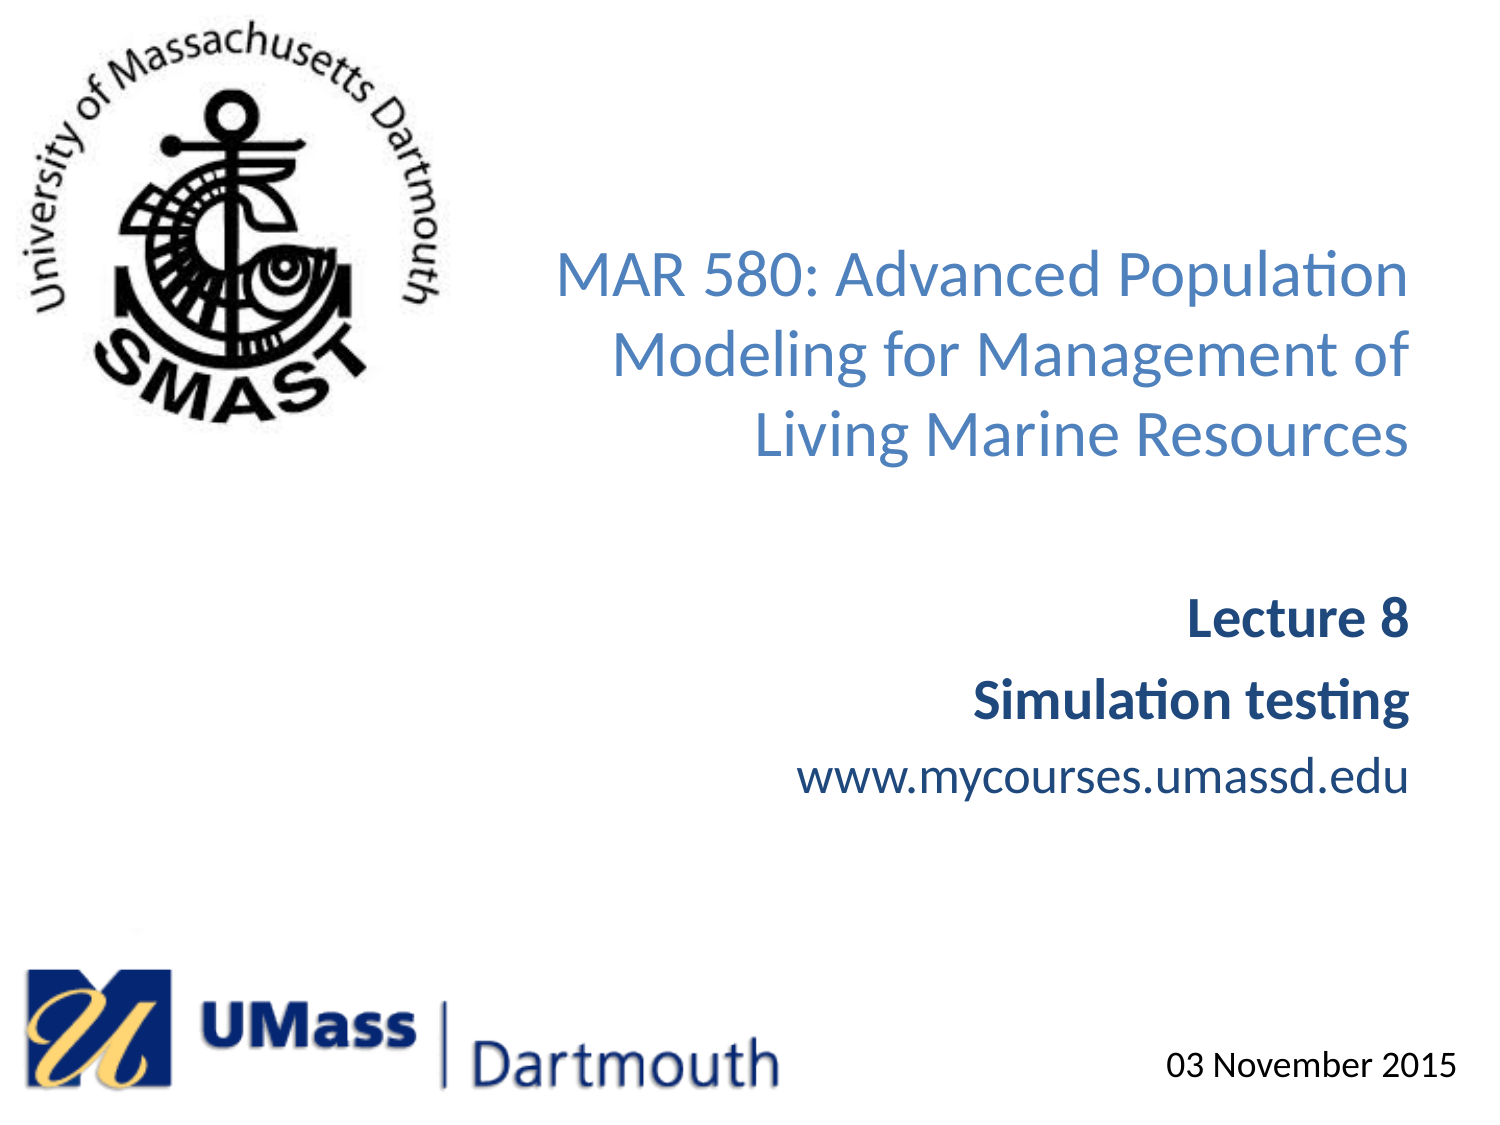

# MAR 580: Advanced Population Modeling for Management of Living Marine Resources
Lecture 8
Simulation testing
www.mycourses.umassd.edu

03 November 2015